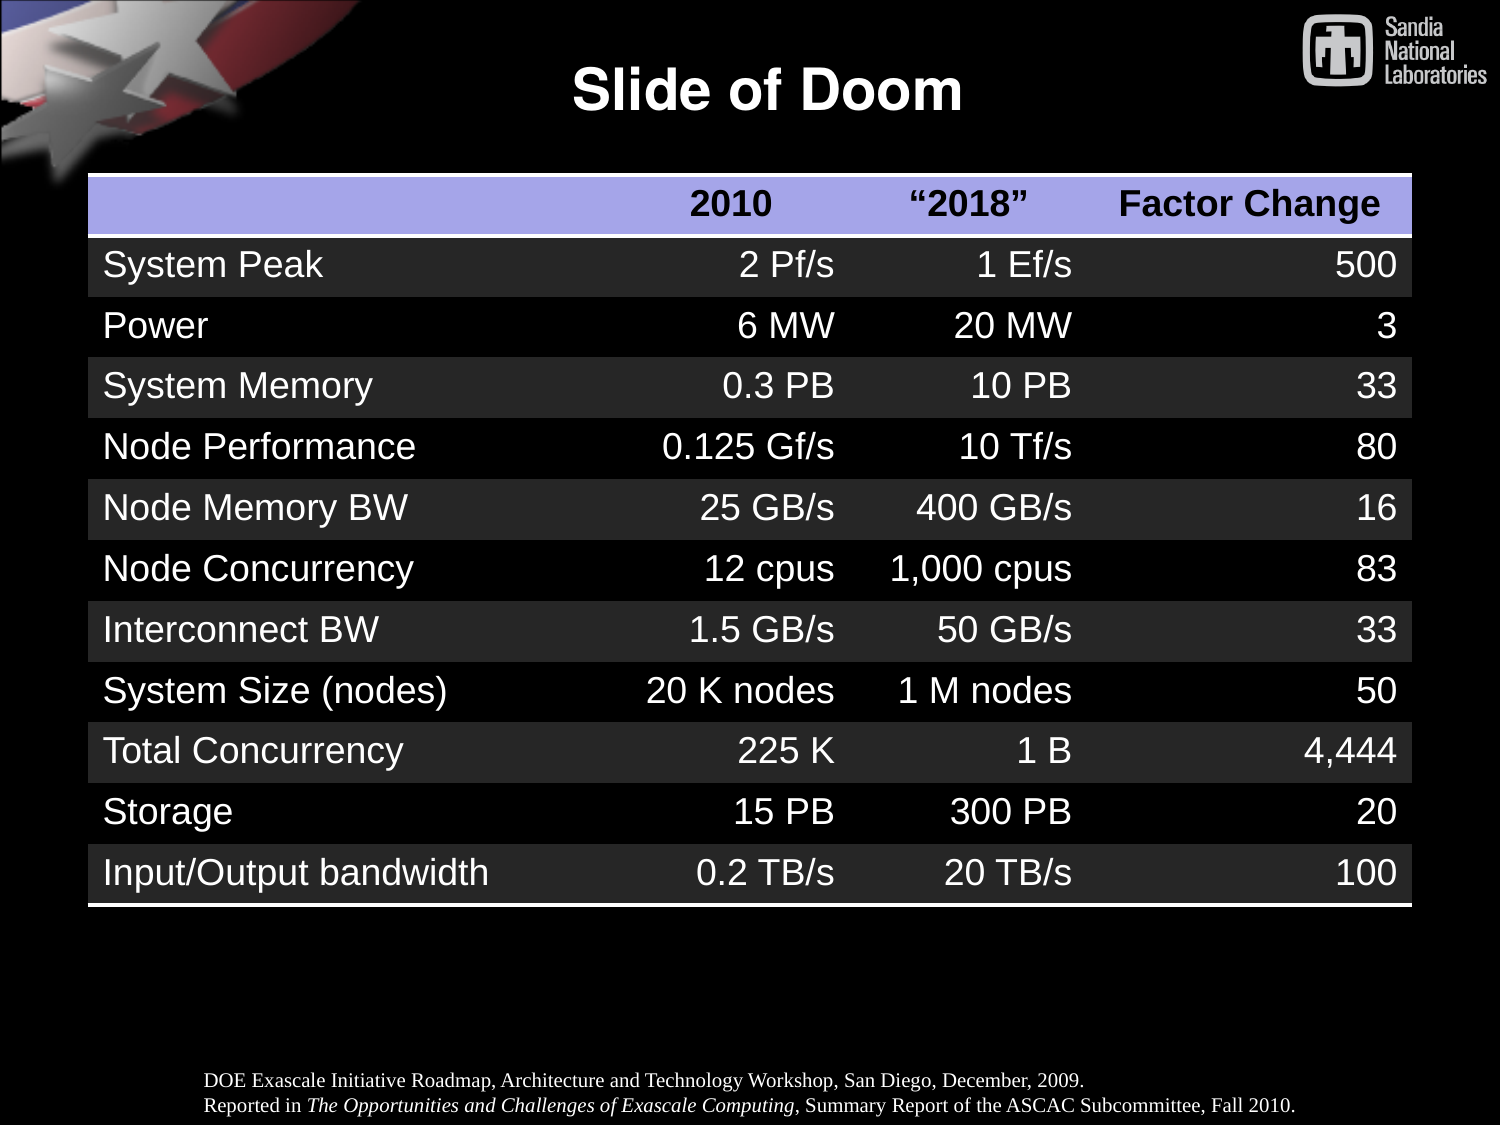

# Slide of Doom
|  | 2010 | “2018” | Factor Change |
| --- | --- | --- | --- |
| System Peak | 2 Pf/s | 1 Ef/s | 500 |
| Power | 6 MW | 20 MW | 3 |
| System Memory | 0.3 PB | 10 PB | 33 |
| Node Performance | 0.125 Gf/s | 10 Tf/s | 80 |
| Node Memory BW | 25 GB/s | 400 GB/s | 16 |
| Node Concurrency | 12 cpus | 1,000 cpus | 83 |
| Interconnect BW | 1.5 GB/s | 50 GB/s | 33 |
| System Size (nodes) | 20 K nodes | 1 M nodes | 50 |
| Total Concurrency | 225 K | 1 B | 4,444 |
| Storage | 15 PB | 300 PB | 20 |
| Input/Output bandwidth | 0.2 TB/s | 20 TB/s | 100 |
DOE Exascale Initiative Roadmap, Architecture and Technology Workshop, San Diego, December, 2009.
Reported in The Opportunities and Challenges of Exascale Computing, Summary Report of the ASCAC Subcommittee, Fall 2010.